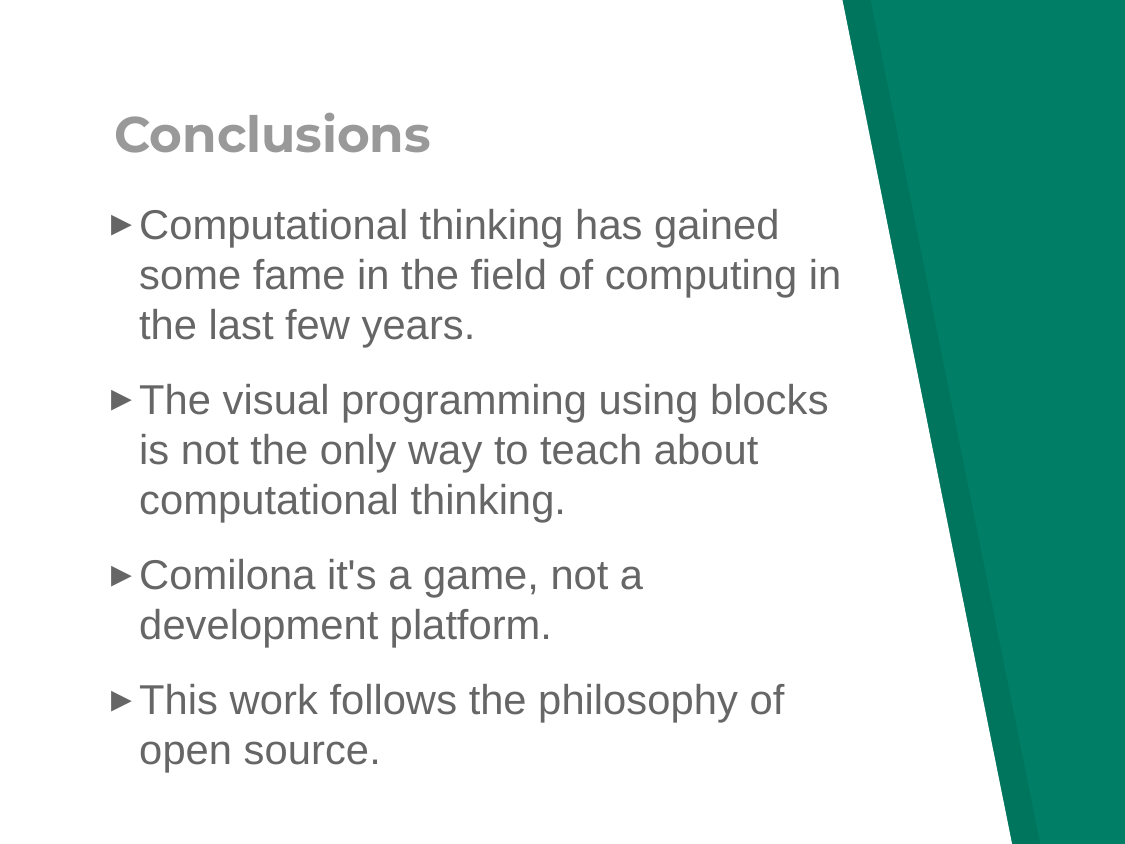

# Conclusions
Computational thinking has gained some fame in the field of computing in the last few years.
The visual programming using blocks is not the only way to teach about computational thinking.
Comilona it's a game, not a development platform.
This work follows the philosophy of open source.